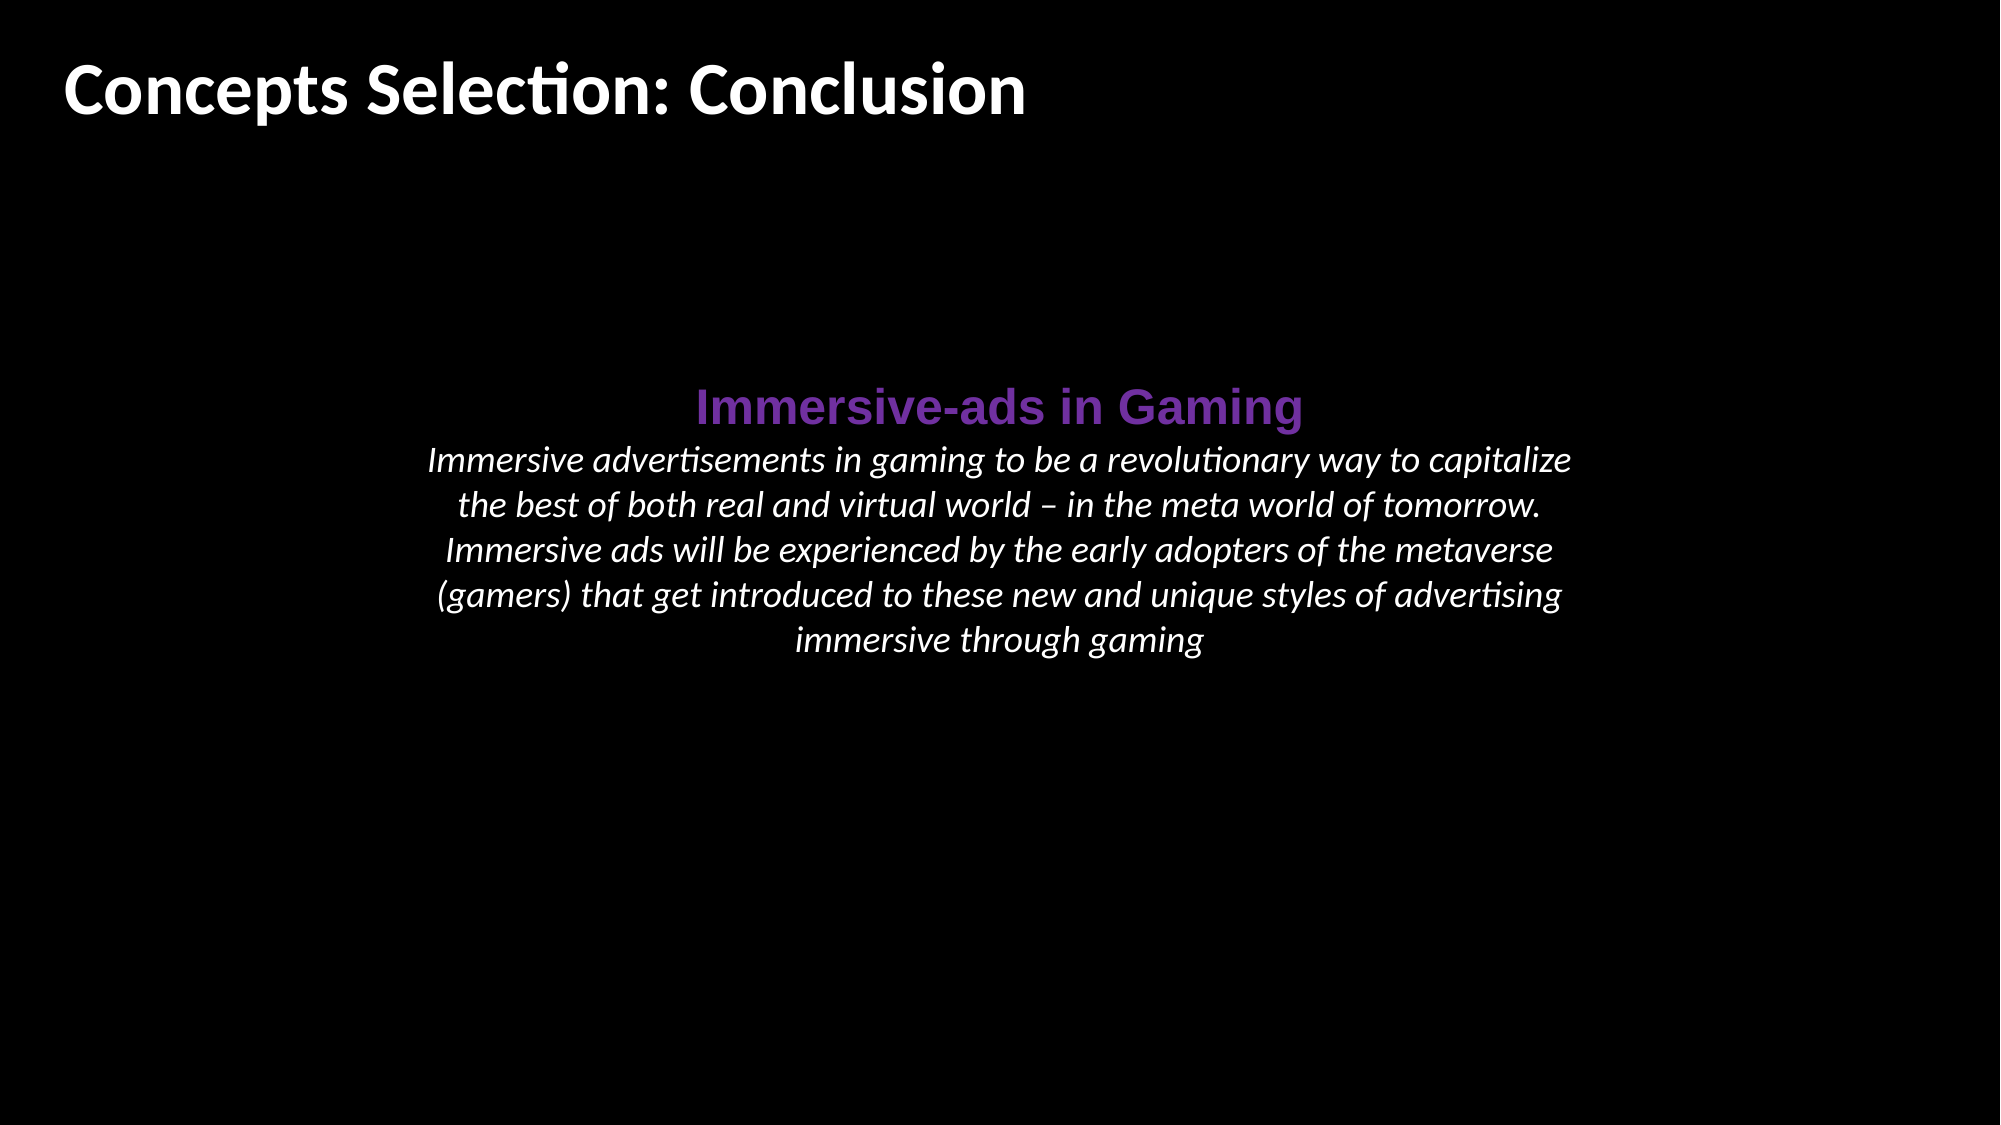

Concepts Selection: Conclusion
Immersive-ads in Gaming
Immersive advertisements in gaming to be a revolutionary way to capitalize the best of both real and virtual world – in the meta world of tomorrow. Immersive ads will be experienced by the early adopters of the metaverse (gamers) that get introduced to these new and unique styles of advertising immersive through gaming